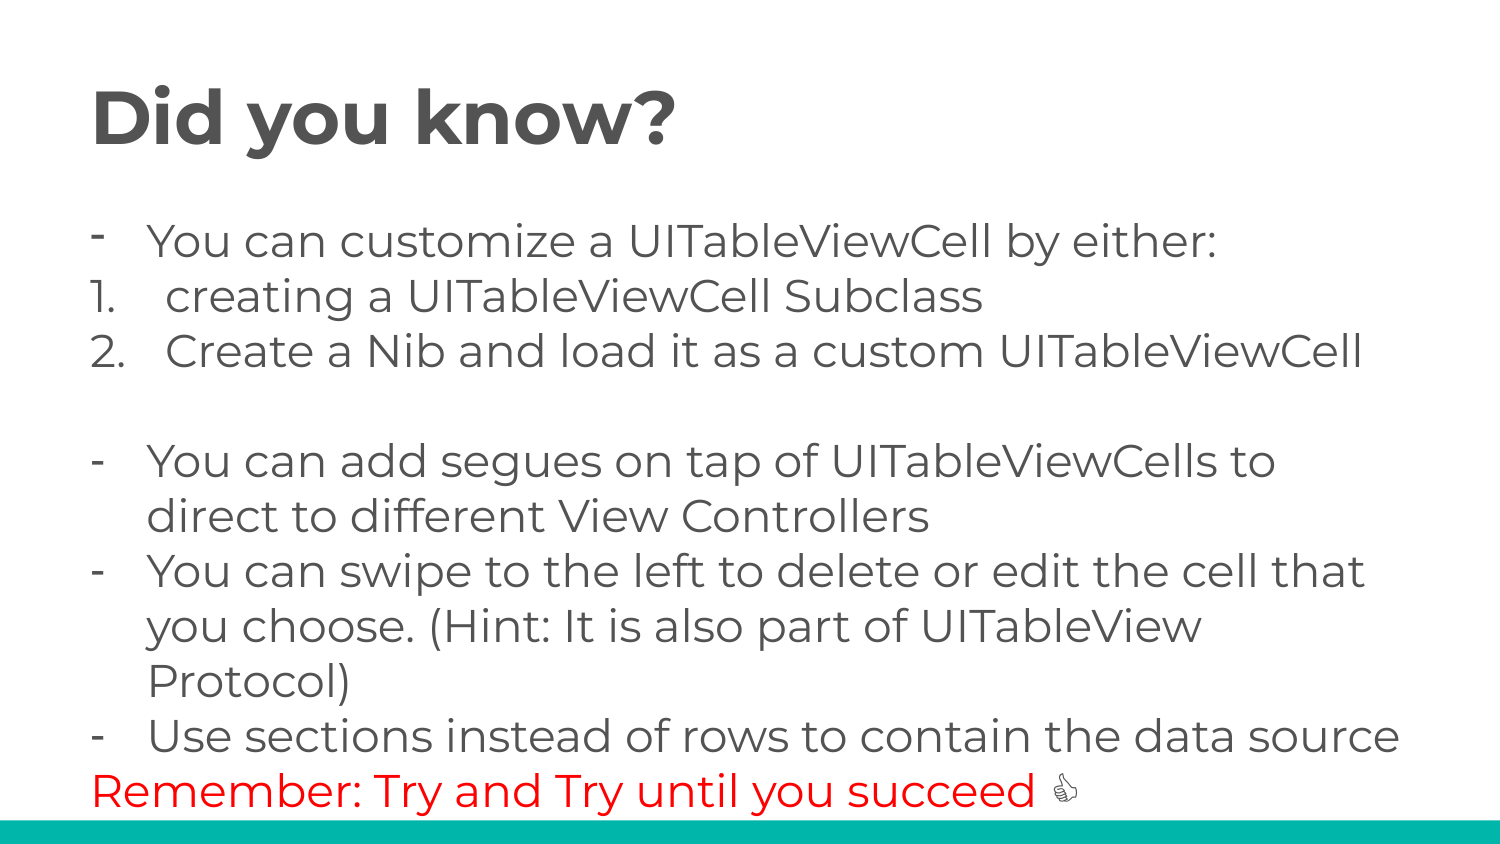

# Did you know?
You can customize a UITableViewCell by either:
creating a UITableViewCell Subclass
Create a Nib and load it as a custom UITableViewCell

You can add segues on tap of UITableViewCells to direct to different View Controllers
You can swipe to the left to delete or edit the cell that you choose. (Hint: It is also part of UITableView Protocol)
Use sections instead of rows to contain the data source
Remember: Try and Try until you succeed 👍